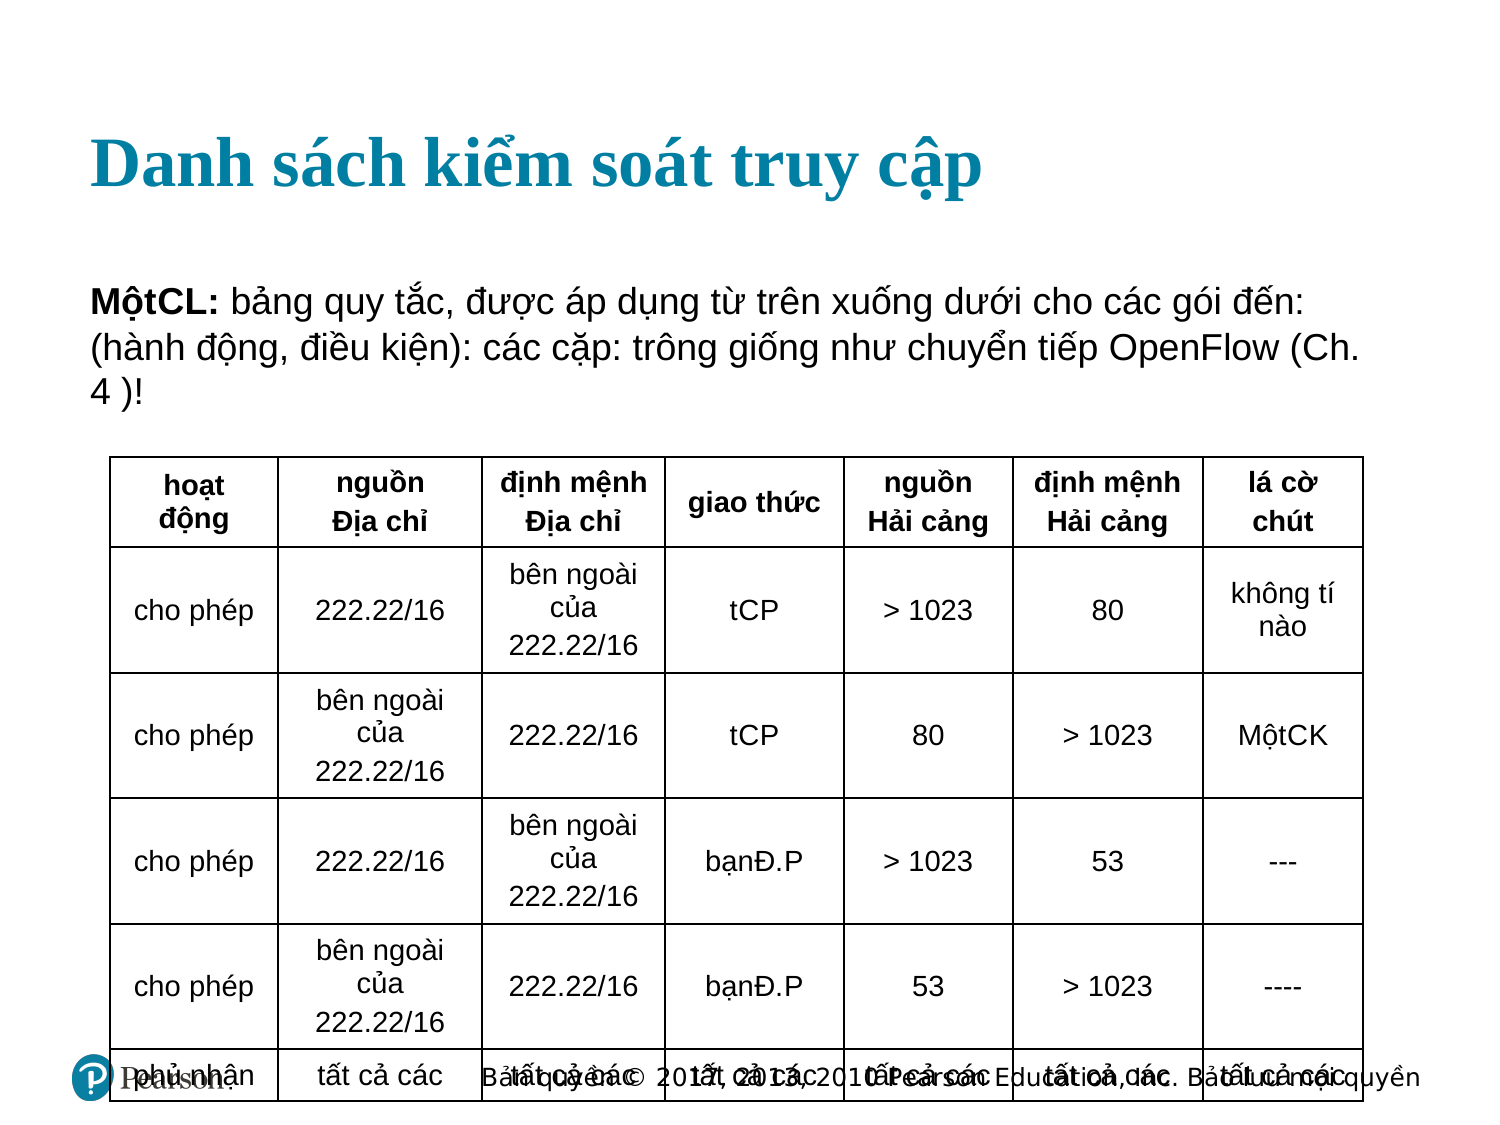

# Danh sách kiểm soát truy cập
Một C L: bảng quy tắc, được áp dụng từ trên xuống dưới cho các gói đến: (hành động, điều kiện): các cặp: trông giống như chuyển tiếp OpenFlow (Ch. 4 )!
| hoạt động | nguồn Địa chỉ | định mệnh Địa chỉ | giao thức | nguồn Hải cảng | định mệnh Hải cảng | lá cờ chút |
| --- | --- | --- | --- | --- | --- | --- |
| cho phép | 222.22/16 | bên ngoài của 222.22/16 | t C P | > 1023 | 80 | không tí nào |
| cho phép | bên ngoài của 222.22/16 | 222.22/16 | t C P | 80 | > 1023 | Một C K |
| cho phép | 222.22/16 | bên ngoài của 222.22/16 | bạn Đ. P | > 1023 | 53 | --- |
| cho phép | bên ngoài của 222.22/16 | 222.22/16 | bạn Đ. P | 53 | > 1023 | ---- |
| phủ nhận | tất cả các | tất cả các | tất cả các | tất cả các | tất cả các | tất cả các |